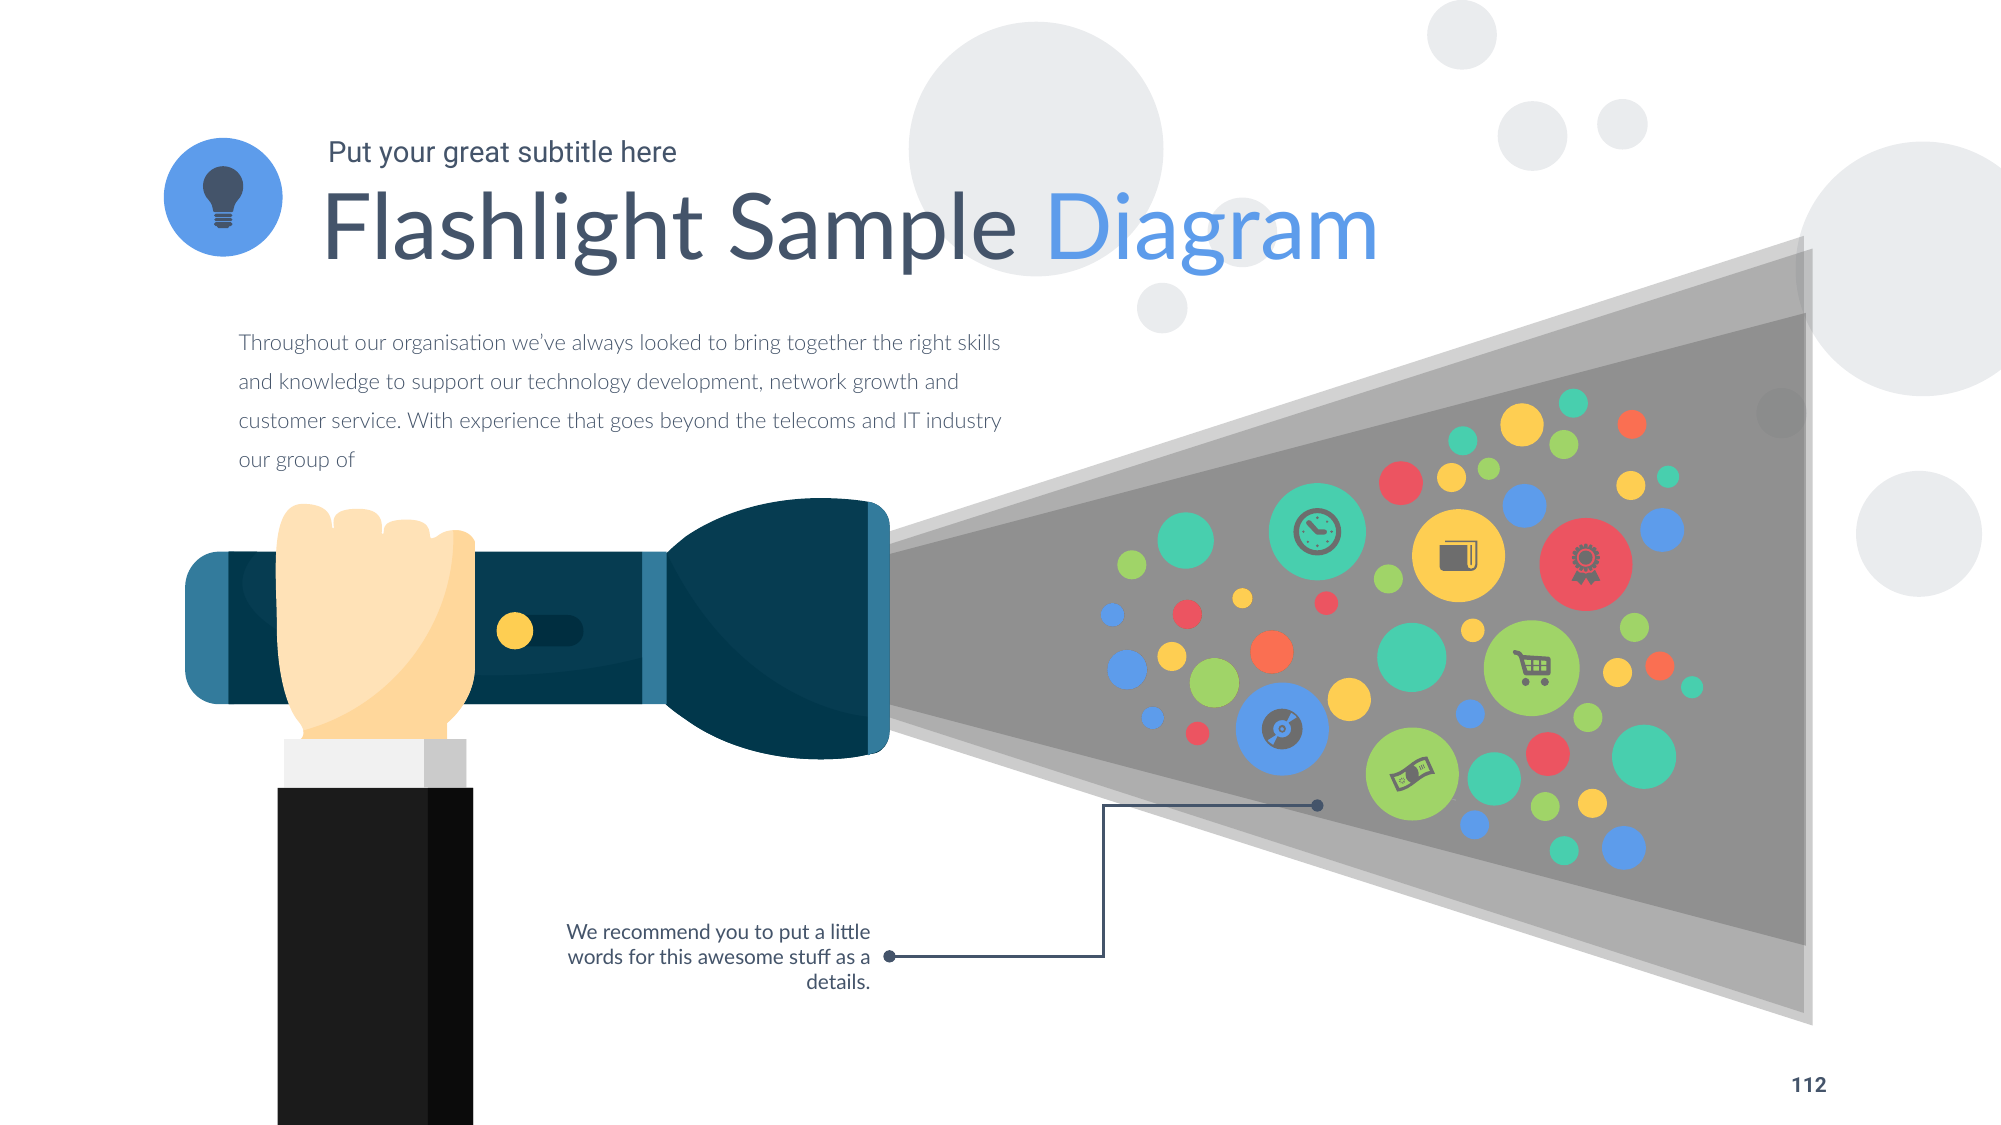

Put your great subtitle here

Flashlight Sample Diagram

Throughout our organisation we’ve always looked to bring together the right skills and knowledge to support our technology development, network growth and customer service. With experience that goes beyond the telecoms and IT industry our group of

We recommend you to put a little words for this awesome stuff as a details.